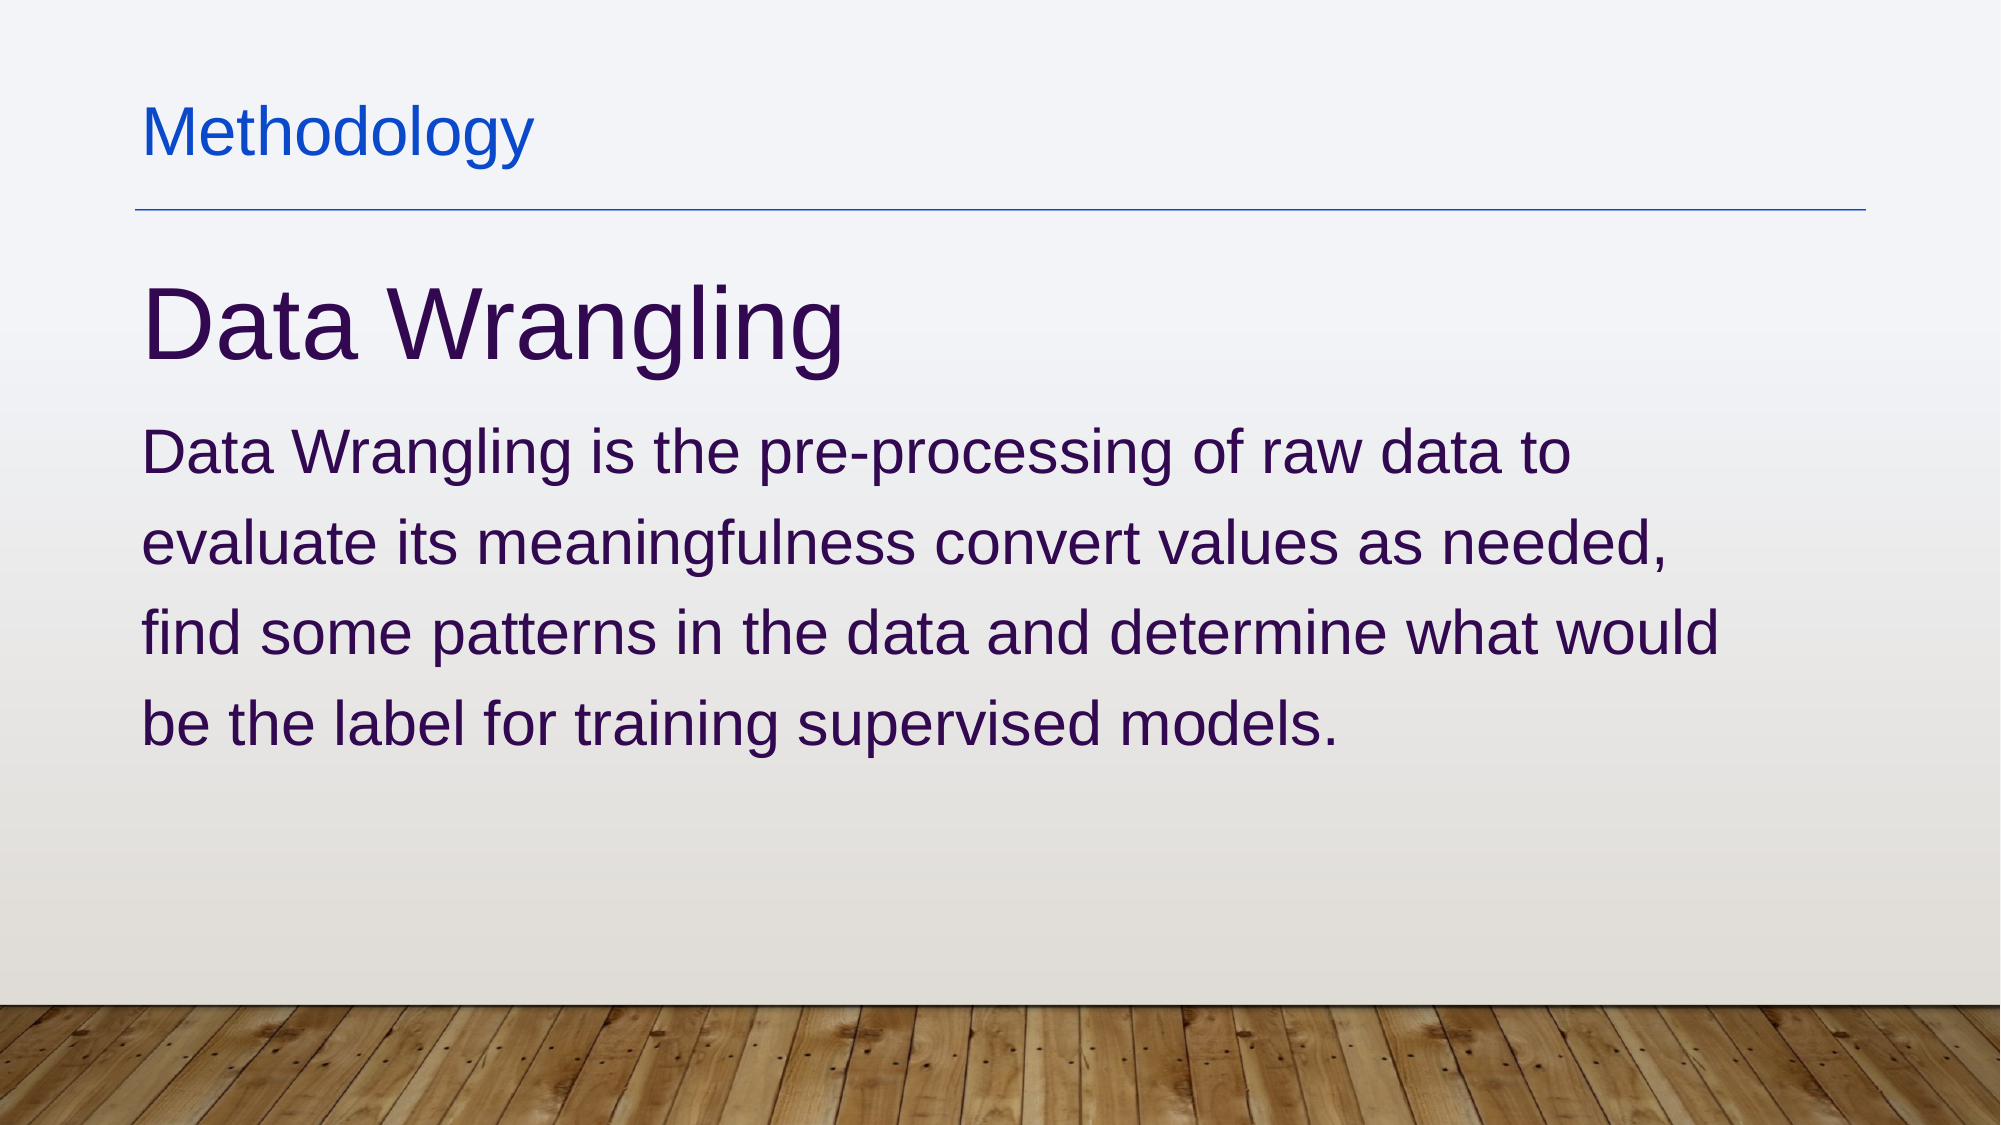

Methodology
Data Wrangling
Data Wrangling is the pre-processing of raw data to evaluate its meaningfulness convert values as needed, find some patterns in the data and determine what would be the label for training supervised models.